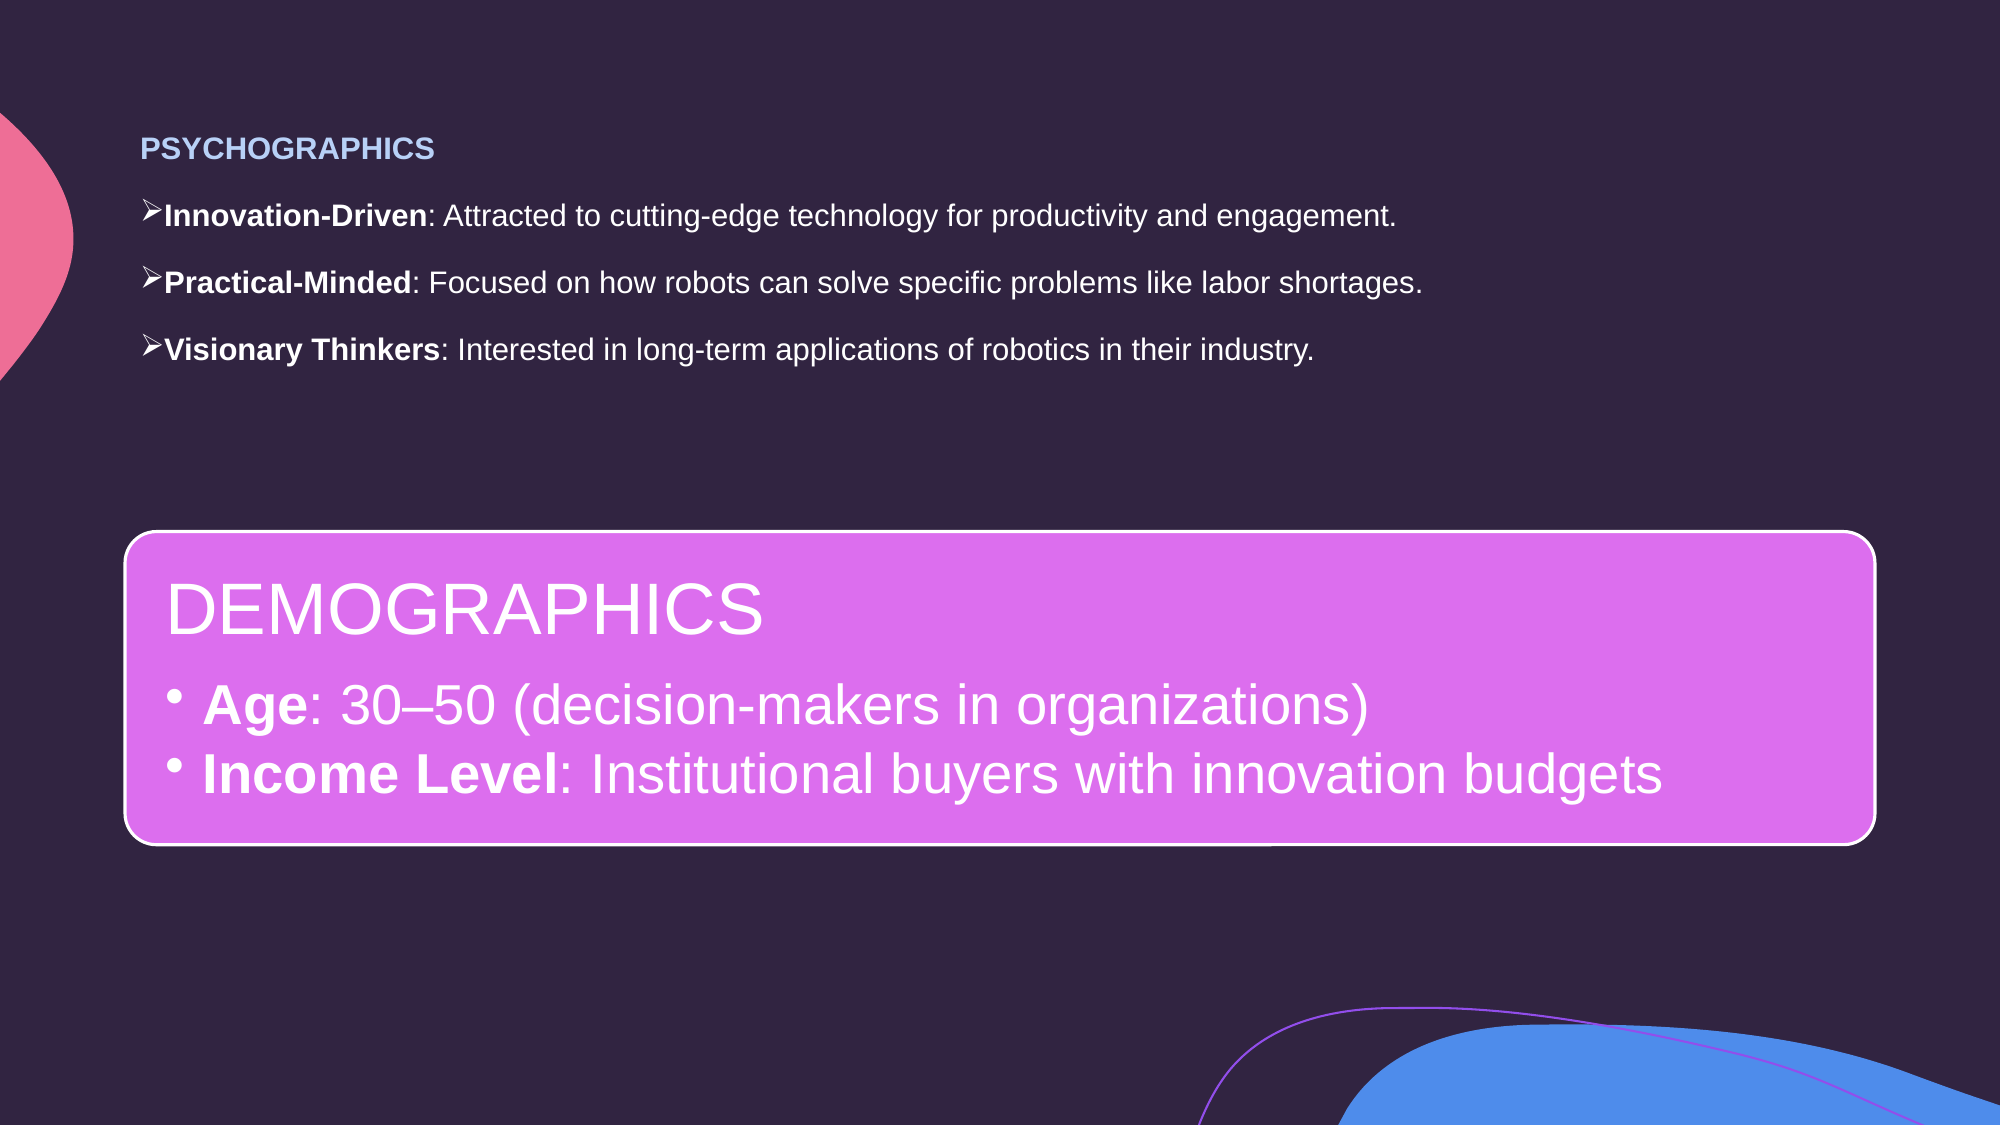

# PSYCHOGRAPHICS

Innovation-Driven: Attracted to cutting-edge technology for productivity and engagement.

Practical-Minded: Focused on how robots can solve specific problems like labor shortages.

Visionary Thinkers: Interested in long-term applications of robotics in their industry.

DEMOGRAPHICS
Age: 30–50 (decision-makers in organizations)
Income Level: Institutional buyers with innovation budgets